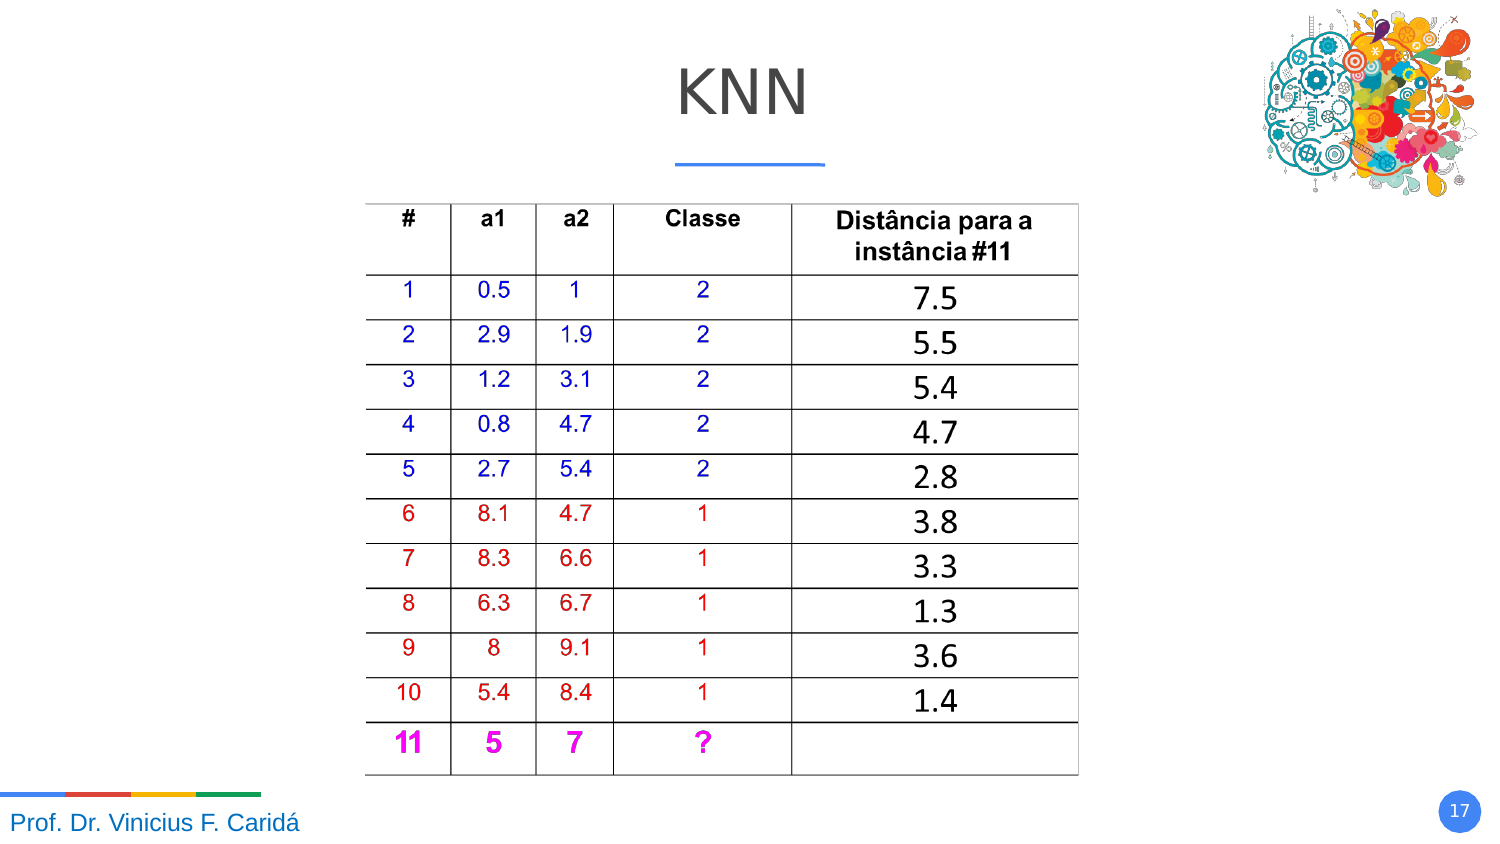

KNN

17
Prof. Dr. Vinicius F. Caridá